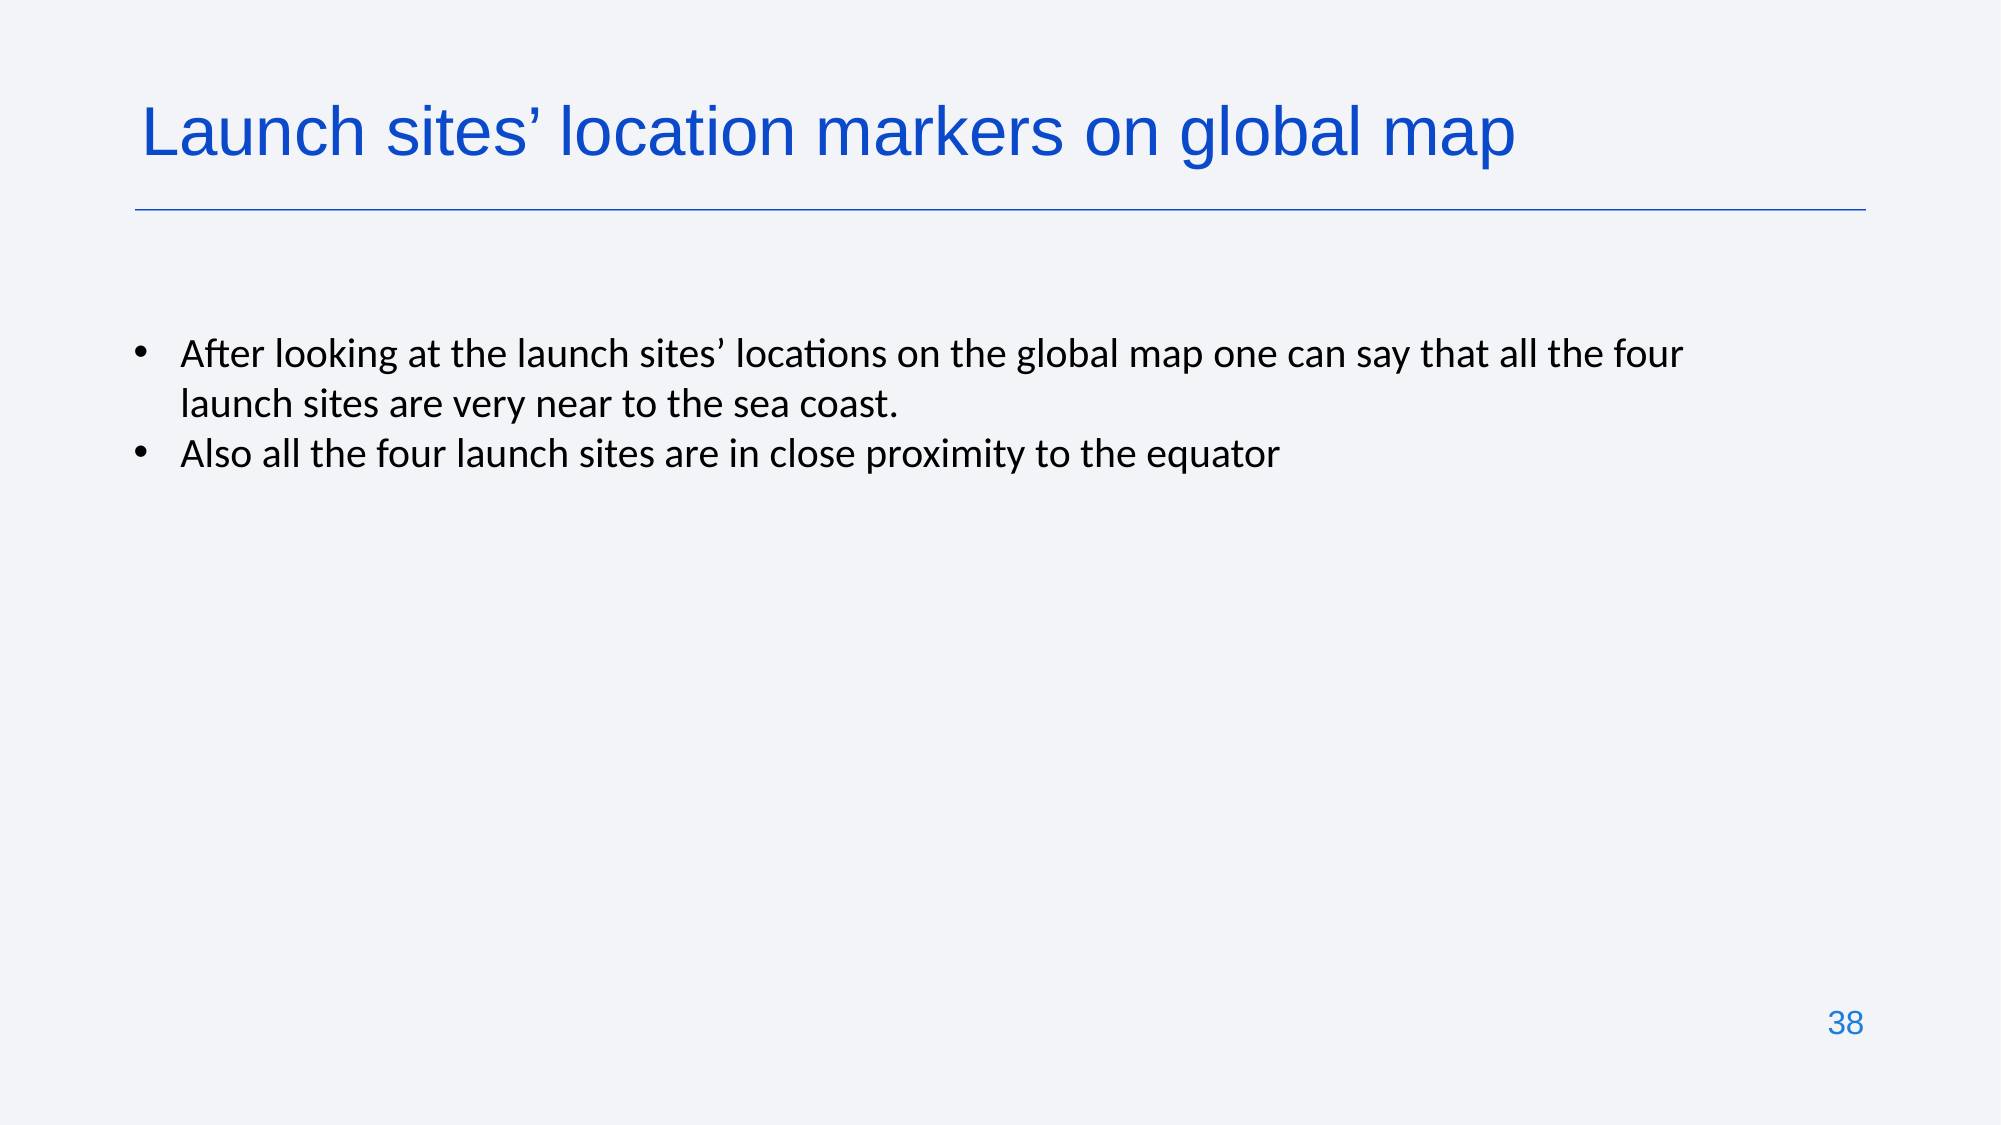

Launch sites’ location markers on global map
After looking at the launch sites’ locations on the global map one can say that all the four launch sites are very near to the sea coast.
Also all the four launch sites are in close proximity to the equator
38